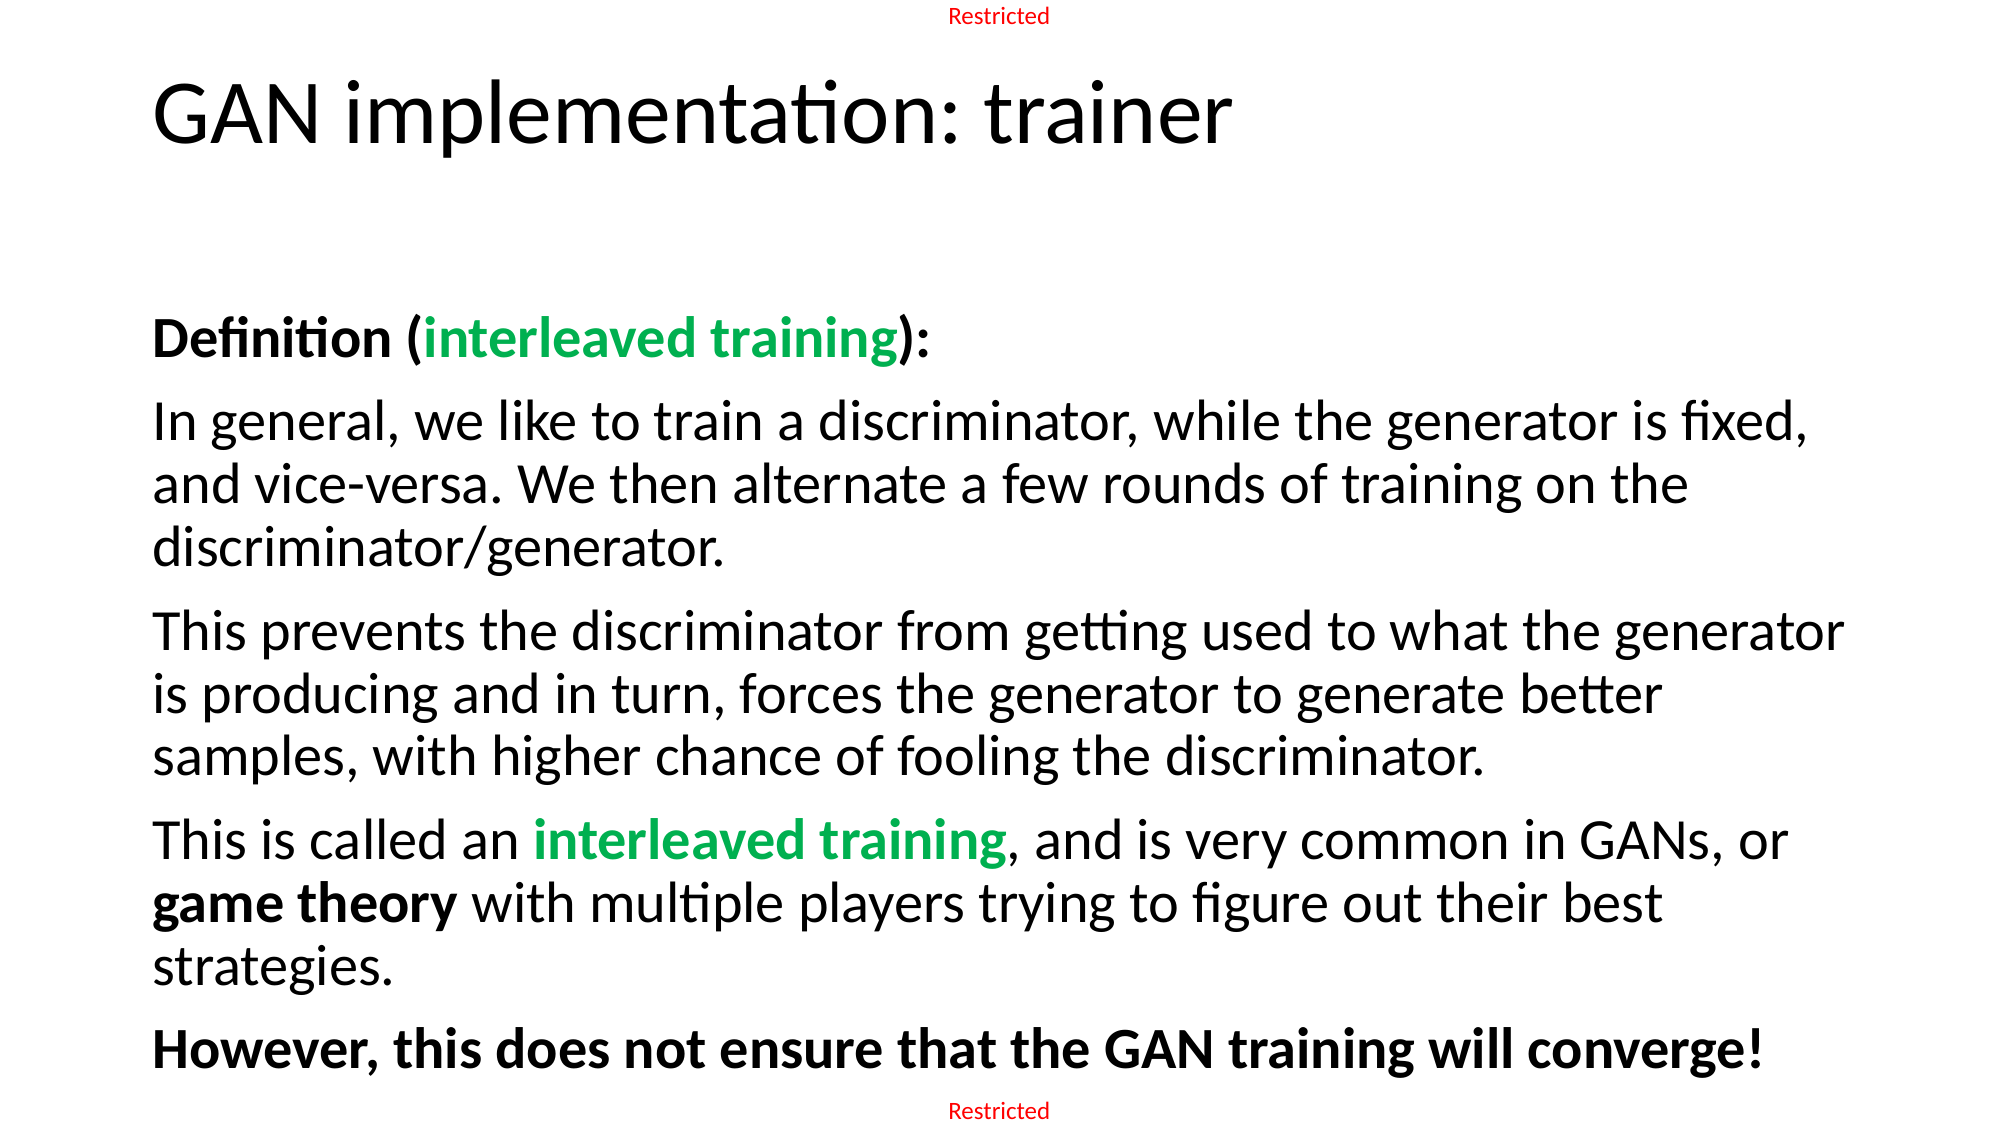

# GAN implementation: trainer
Definition (interleaved training):
In general, we like to train a discriminator, while the generator is fixed, and vice-versa. We then alternate a few rounds of training on the discriminator/generator.
This prevents the discriminator from getting used to what the generator is producing and in turn, forces the generator to generate better samples, with higher chance of fooling the discriminator.
This is called an interleaved training, and is very common in GANs, or game theory with multiple players trying to figure out their best strategies.
However, this does not ensure that the GAN training will converge!